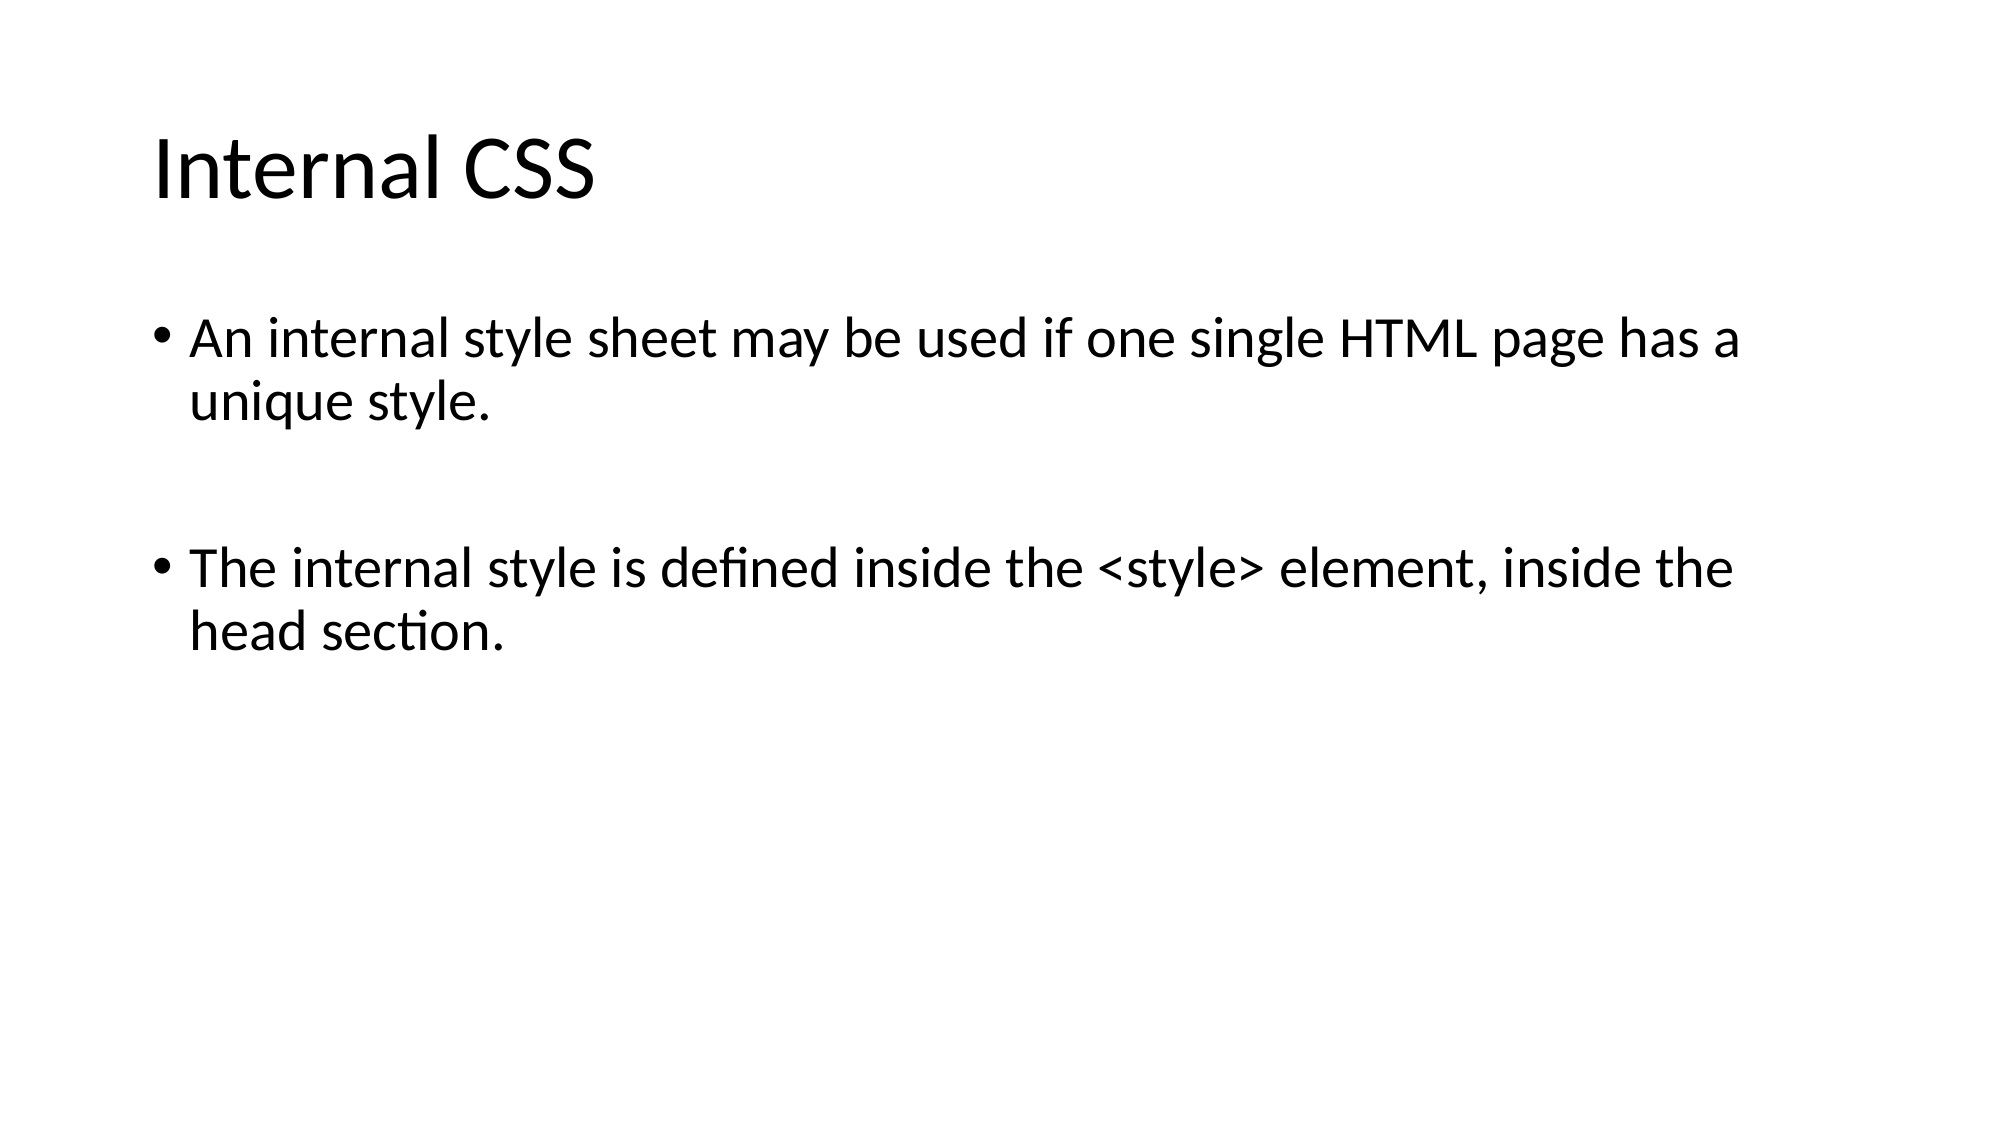

# Internal CSS
An internal style sheet may be used if one single HTML page has a unique style.

The internal style is defined inside the <style> element, inside the head section.